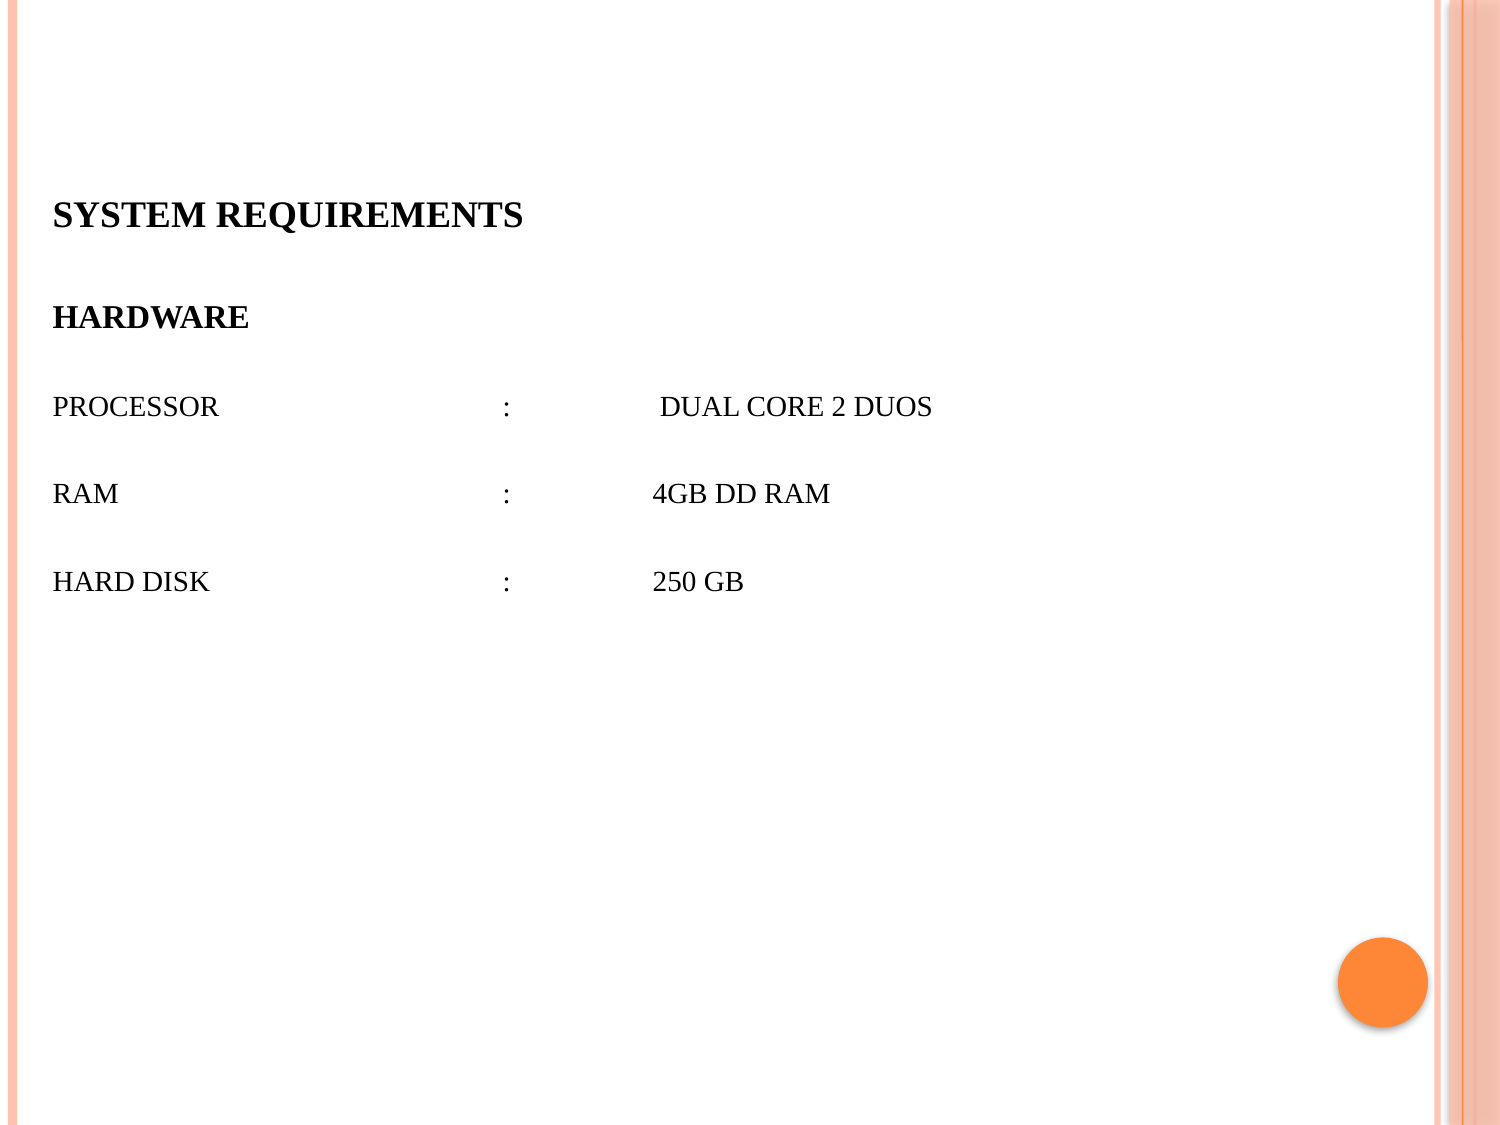

SYSTEM REQUIREMENTS
HARDWARE
PROCESSOR		:  	 DUAL CORE 2 DUOS
RAM			:	4GB DD RAM
HARD DISK 		:	250 GB